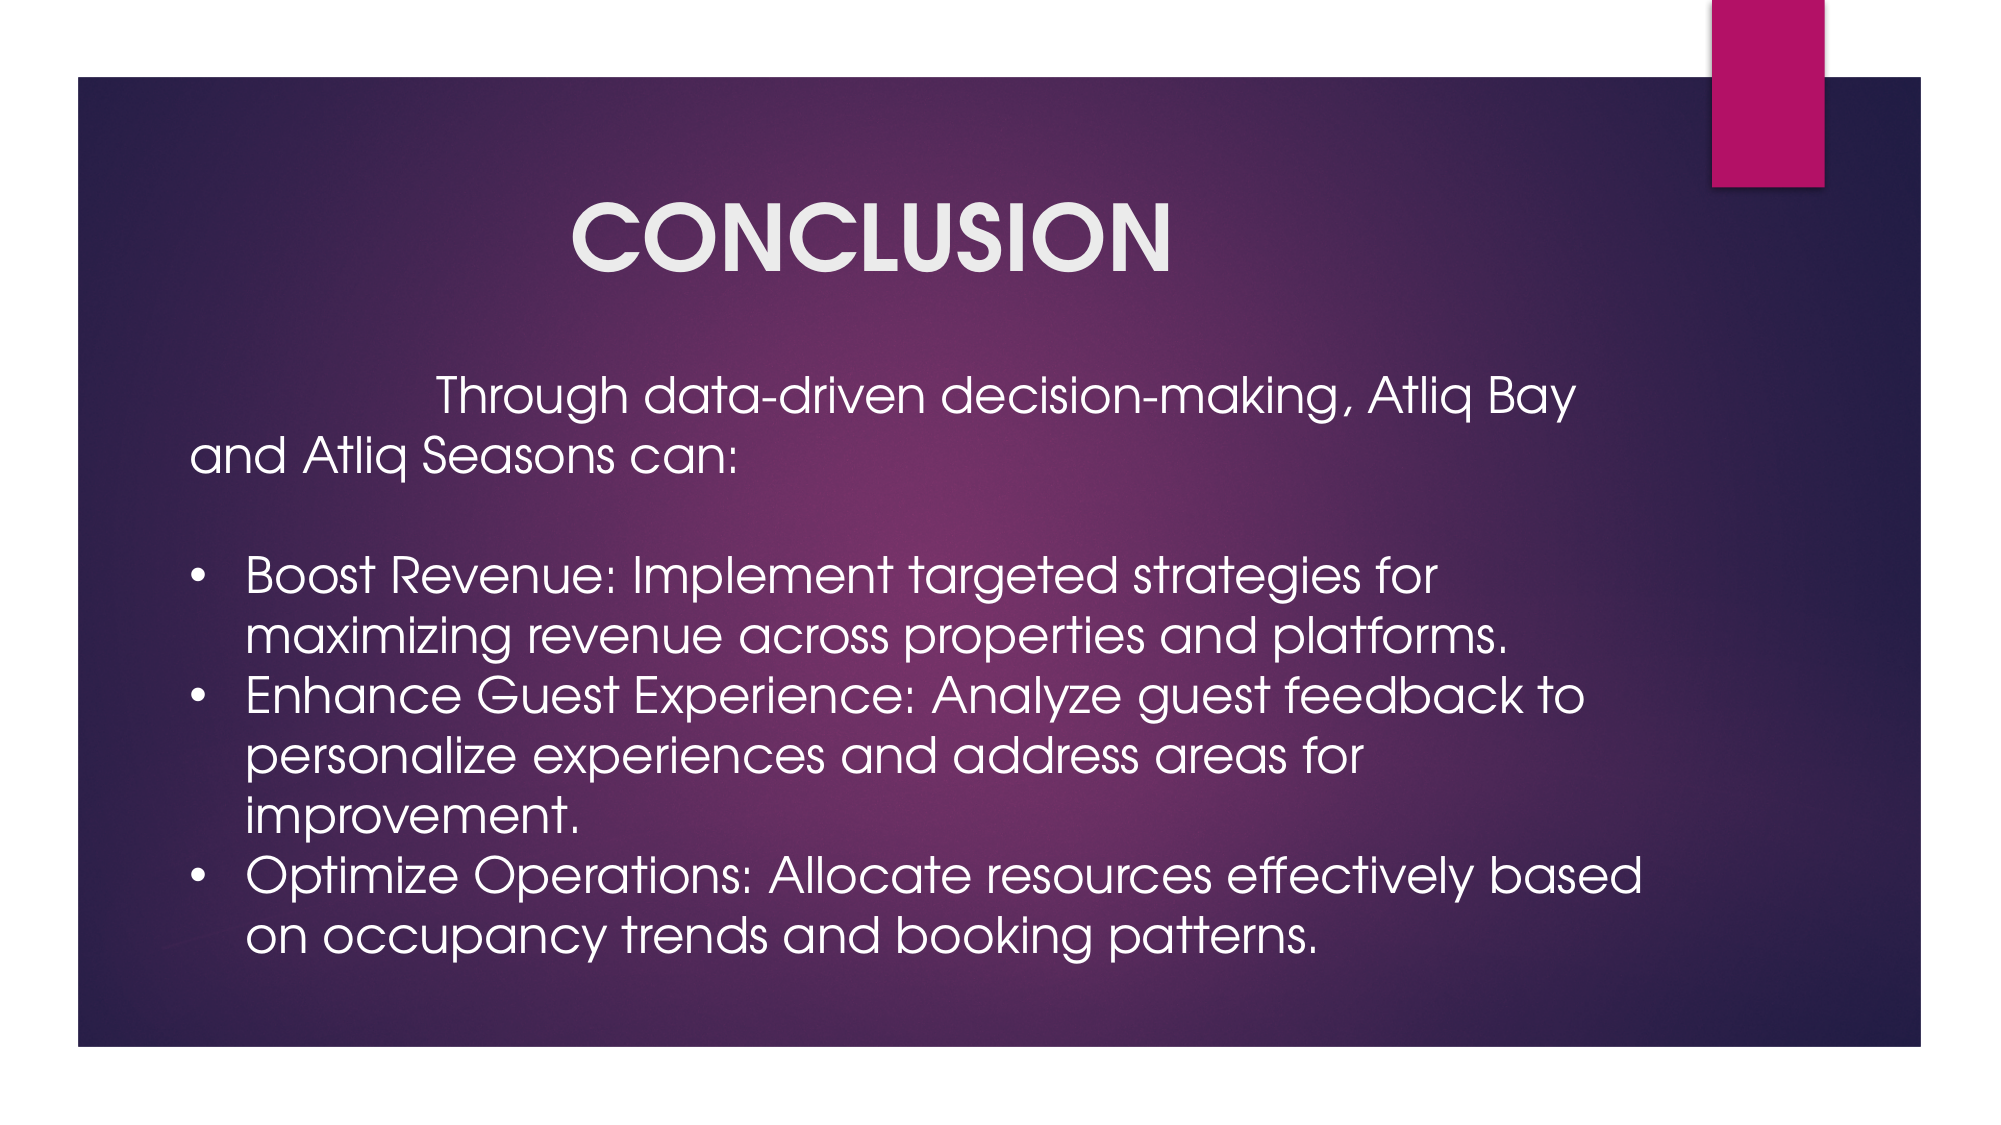

# CONCLUSION
                  Through data-driven decision-making, Atliq Bay and Atliq Seasons can:

Boost Revenue: Implement targeted strategies for   maximizing revenue across properties and platforms.
Enhance Guest Experience: Analyze guest feedback to personalize experiences and address areas for improvement.
Optimize Operations: Allocate resources effectively based on occupancy trends and booking patterns.